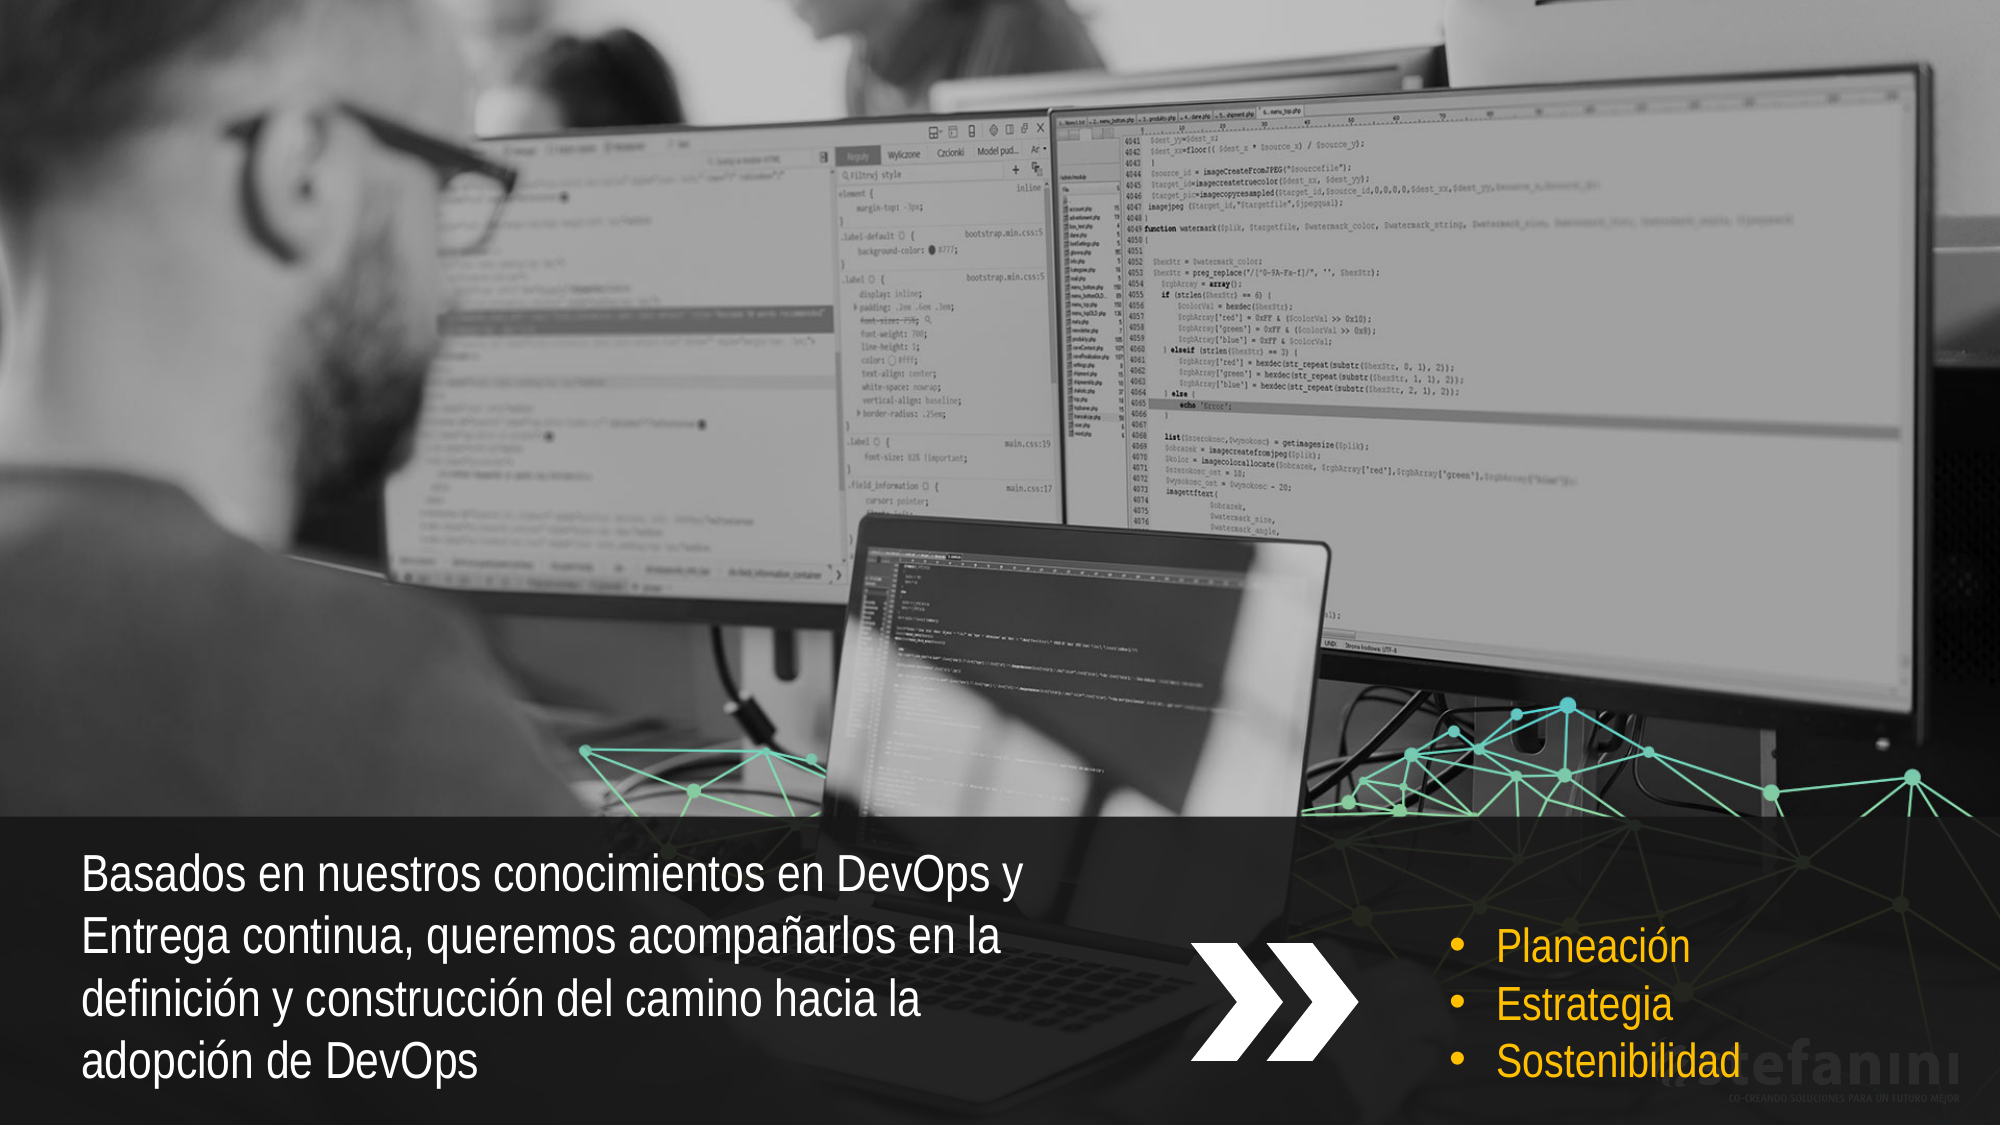

Basados en nuestros conocimientos en DevOps y Entrega continua, queremos acompañarlos en la definición y construcción del camino hacia la adopción de DevOps
Planeación
Estrategia
Sostenibilidad